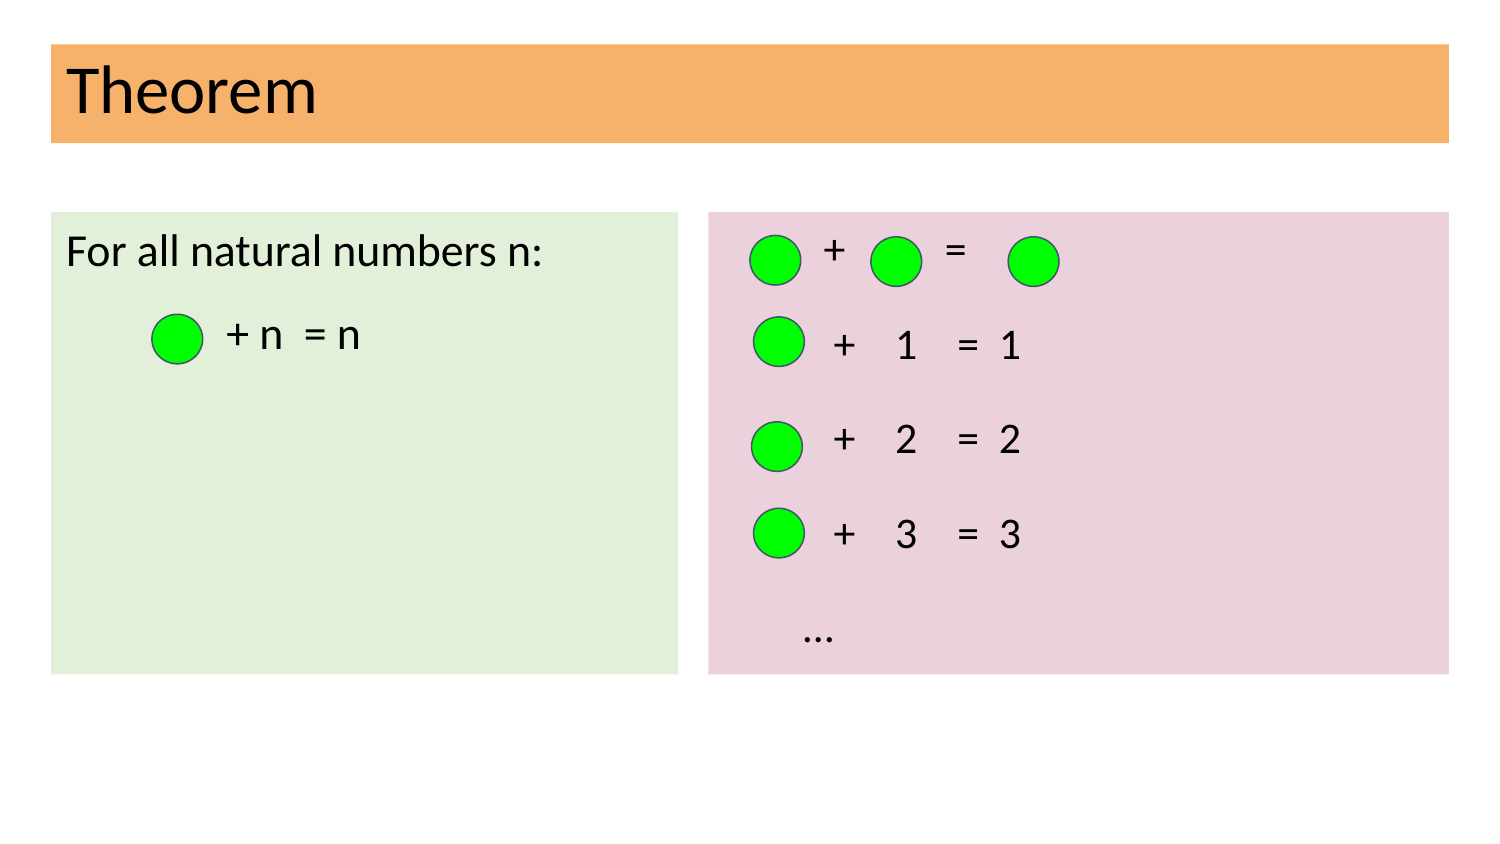

# Theorem
For all natural numbers n:
 + n  = n
          +          =

           +    1    =  1

           +    2    =  2

           +    3    =  3

        …